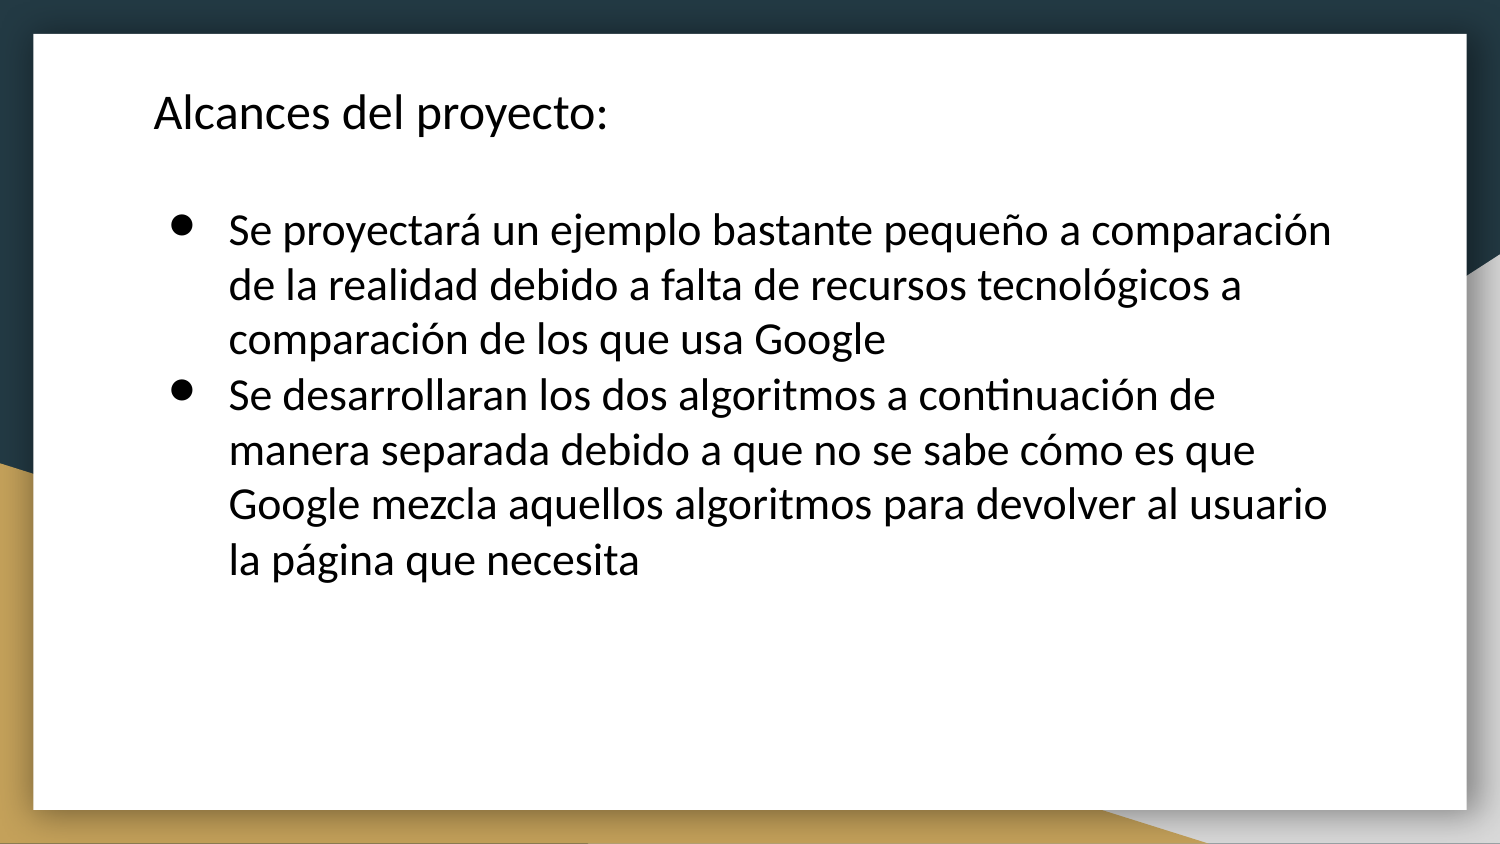

Alcances del proyecto:

Se proyectará un ejemplo bastante pequeño a comparación de la realidad debido a falta de recursos tecnológicos a comparación de los que usa Google
Se desarrollaran los dos algoritmos a continuación de manera separada debido a que no se sabe cómo es que Google mezcla aquellos algoritmos para devolver al usuario la página que necesita